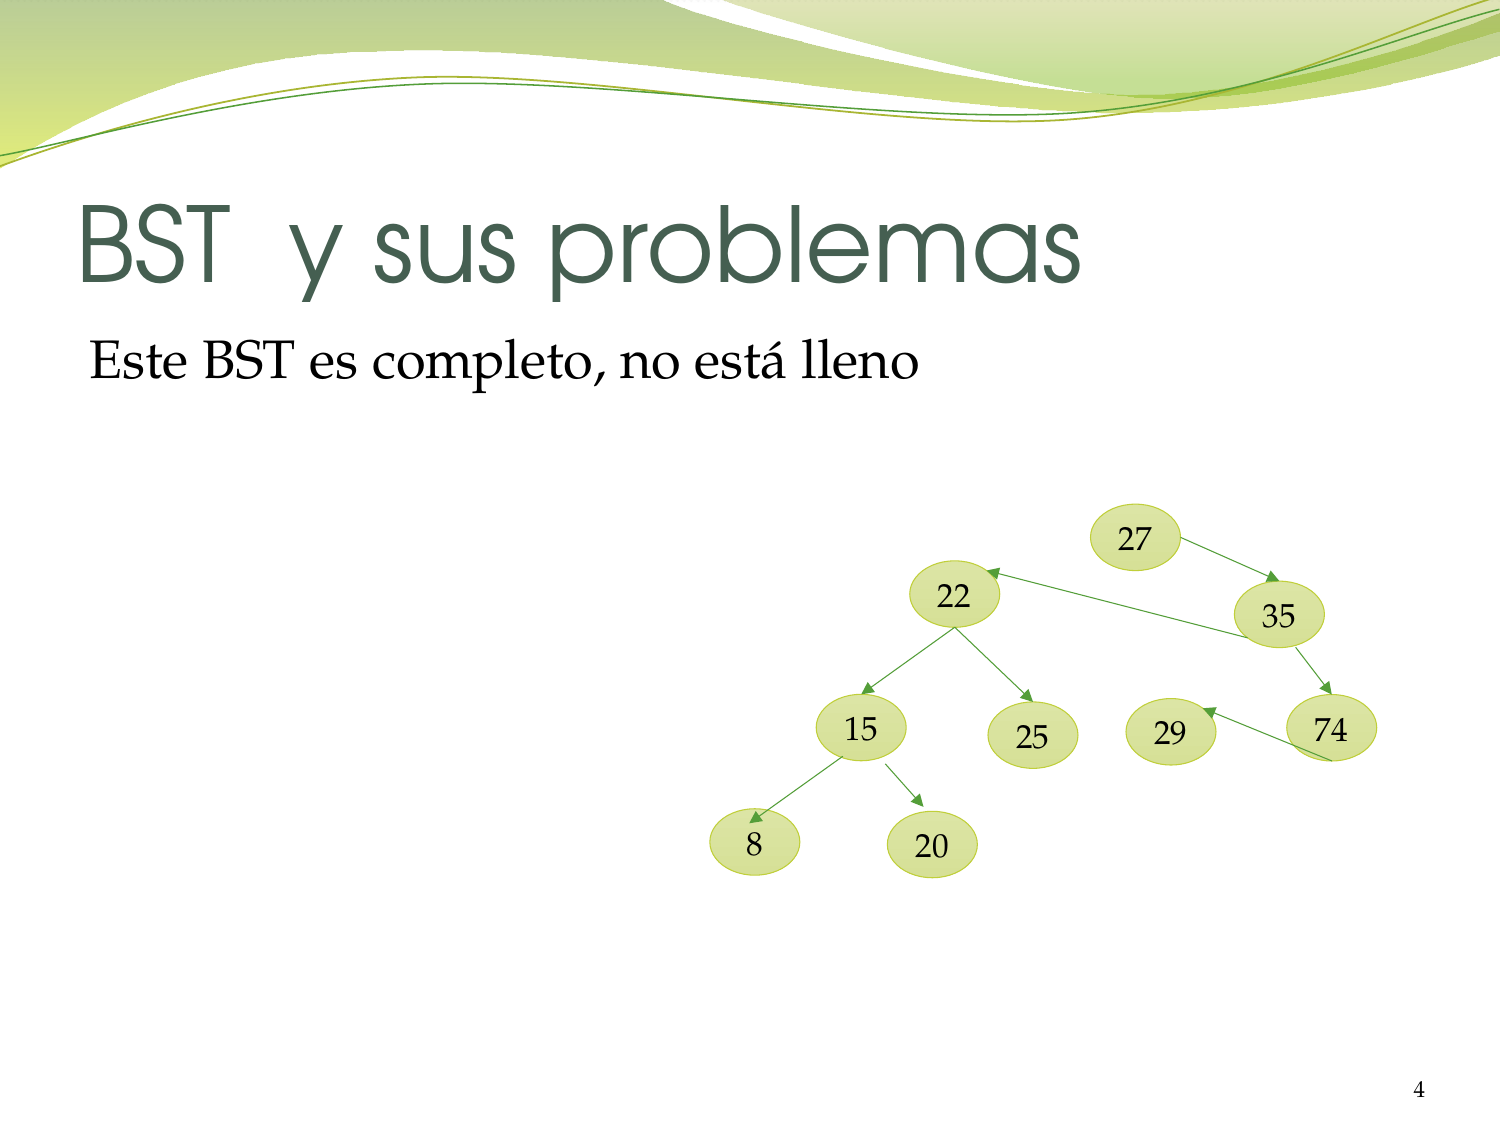

# BST  y sus problemas
Este BST es completo, no está lleno

27
22
35
15
74
29
25
8
20
4